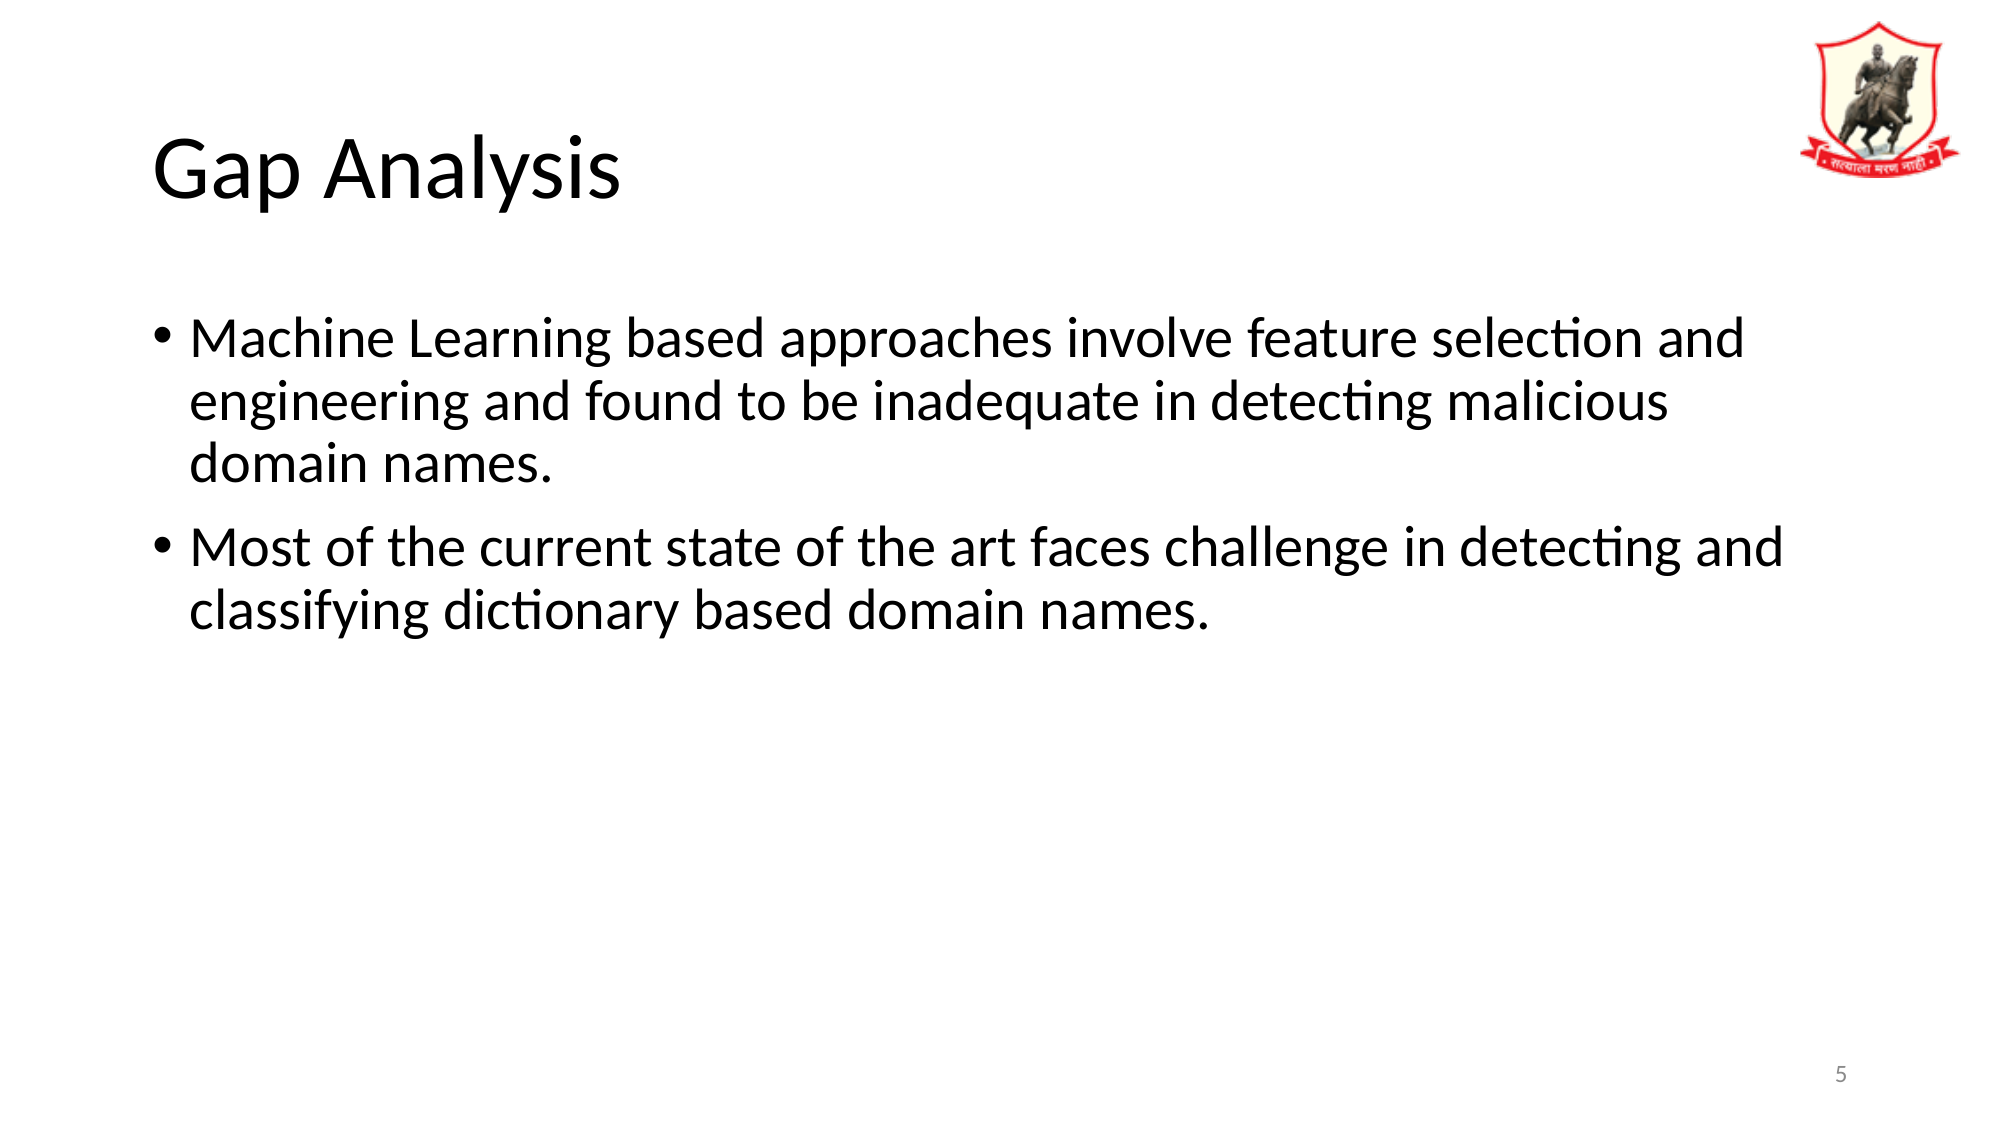

# Gap Analysis
Machine Learning based approaches involve feature selection and engineering and found to be inadequate in detecting malicious domain names.
Most of the current state of the art faces challenge in detecting and classifying dictionary based domain names.

5